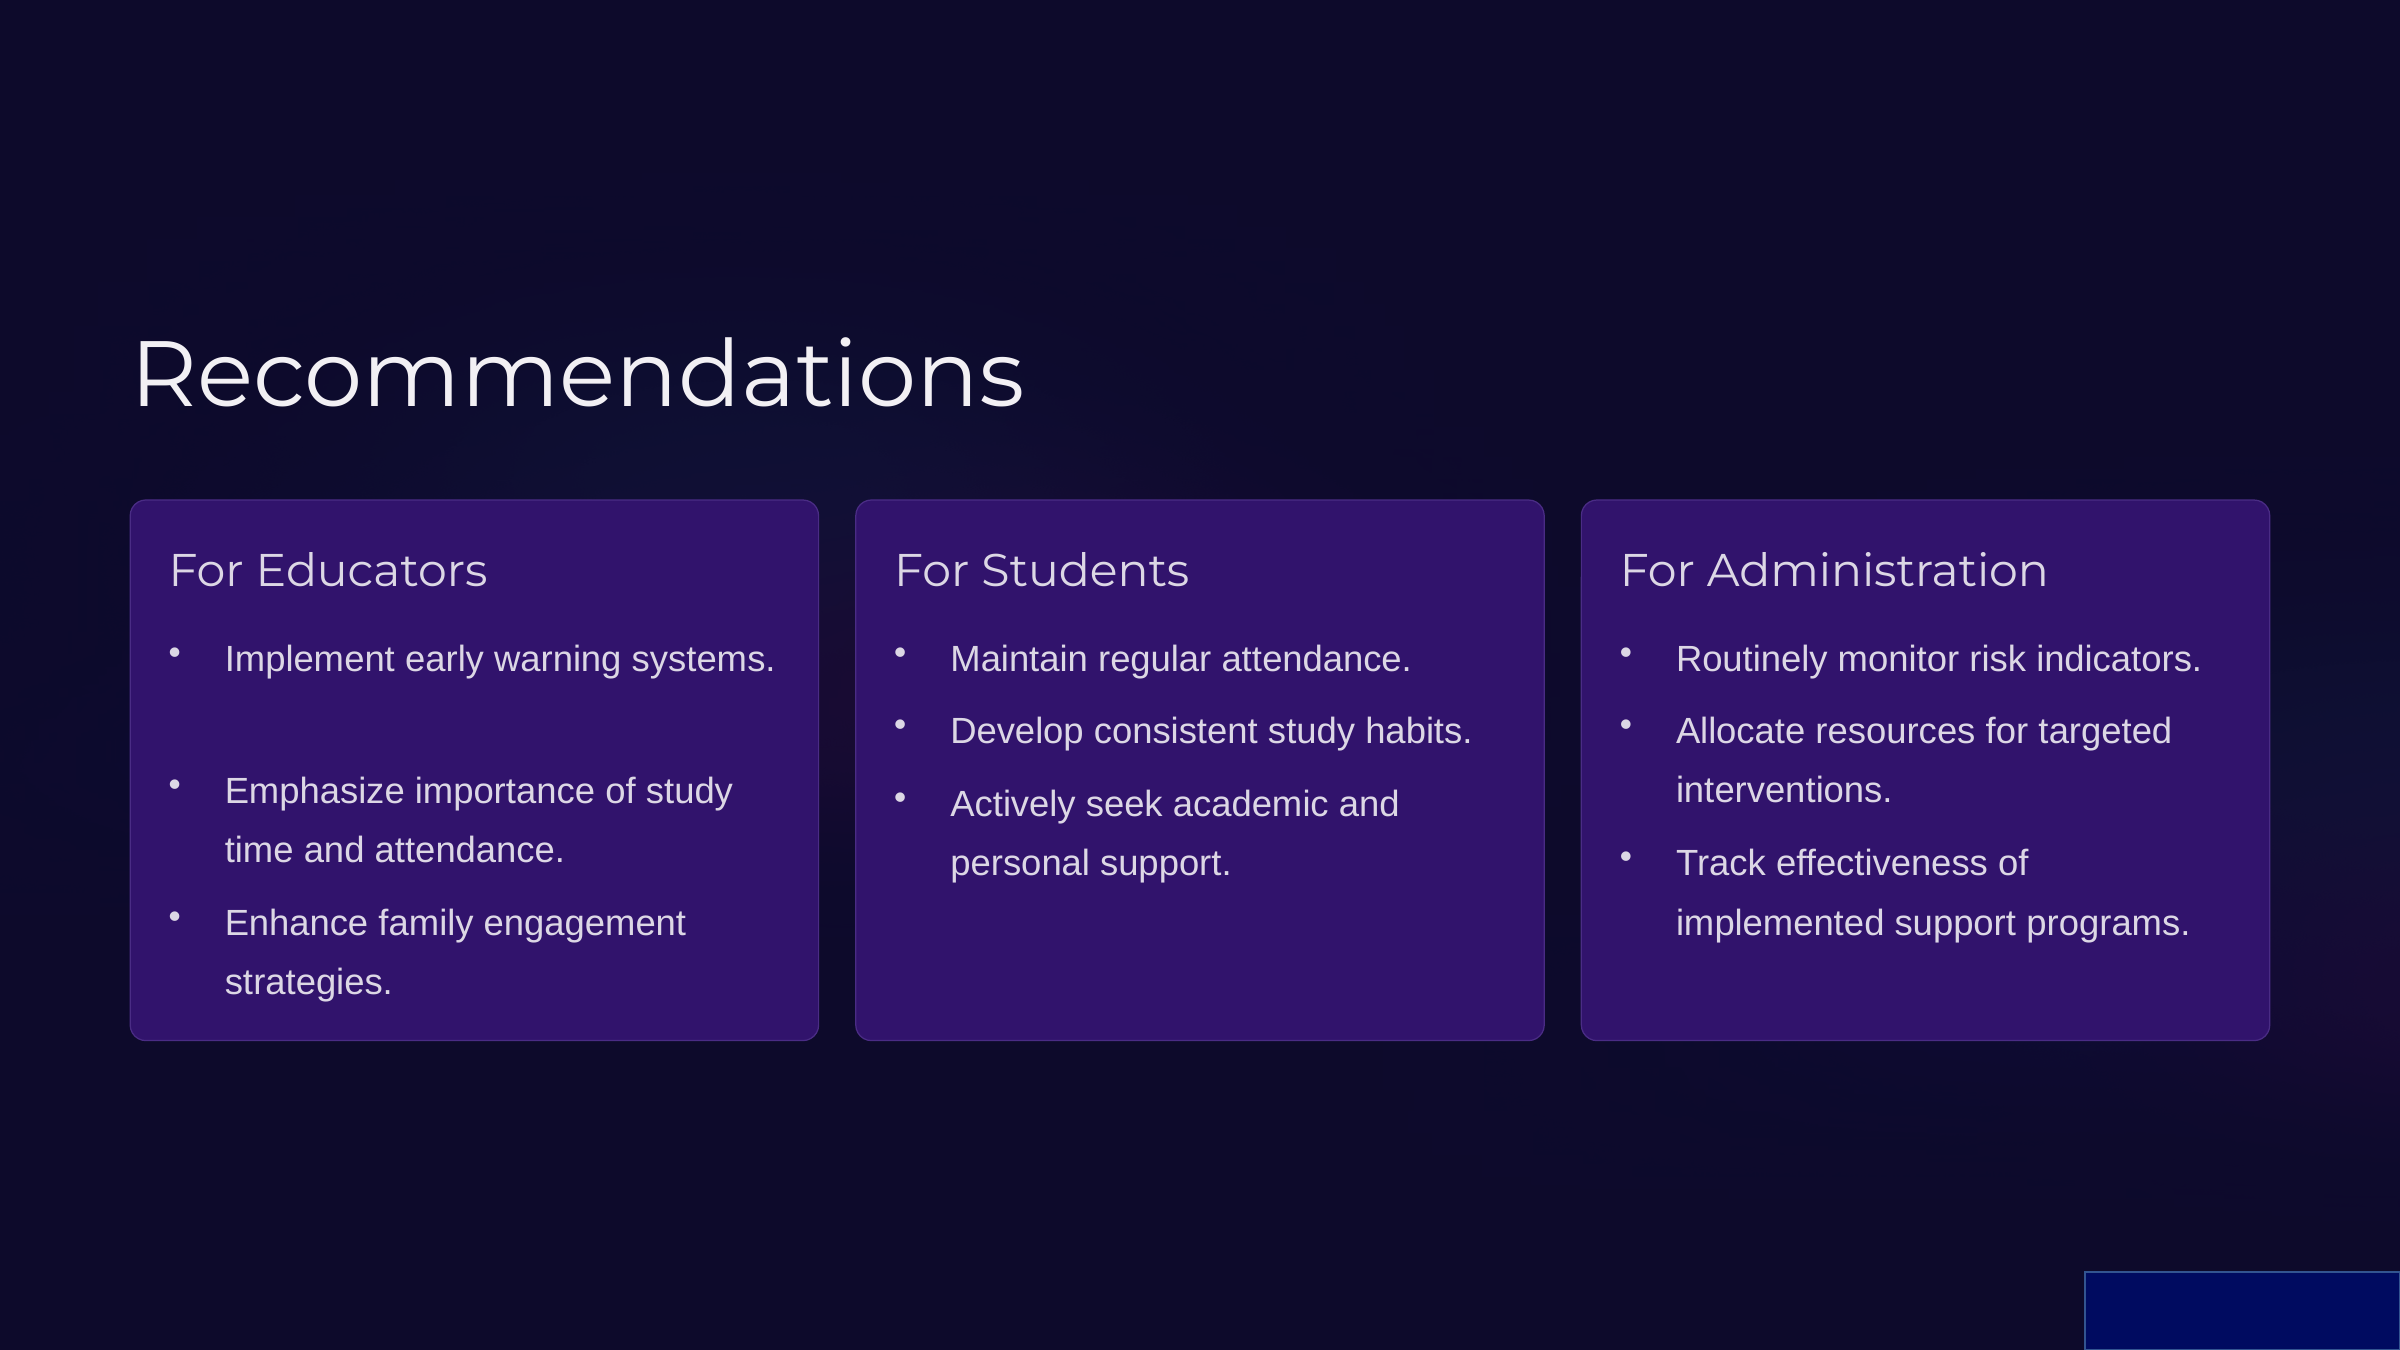

Recommendations

For Educators
For Students
For Administration
Implement early warning systems.
Maintain regular attendance.
Routinely monitor risk indicators.
Develop consistent study habits.
Allocate resources for targeted interventions.
Emphasize importance of study time and attendance.
Actively seek academic and personal support.
Track effectiveness of implemented support programs.
Enhance family engagement strategies.